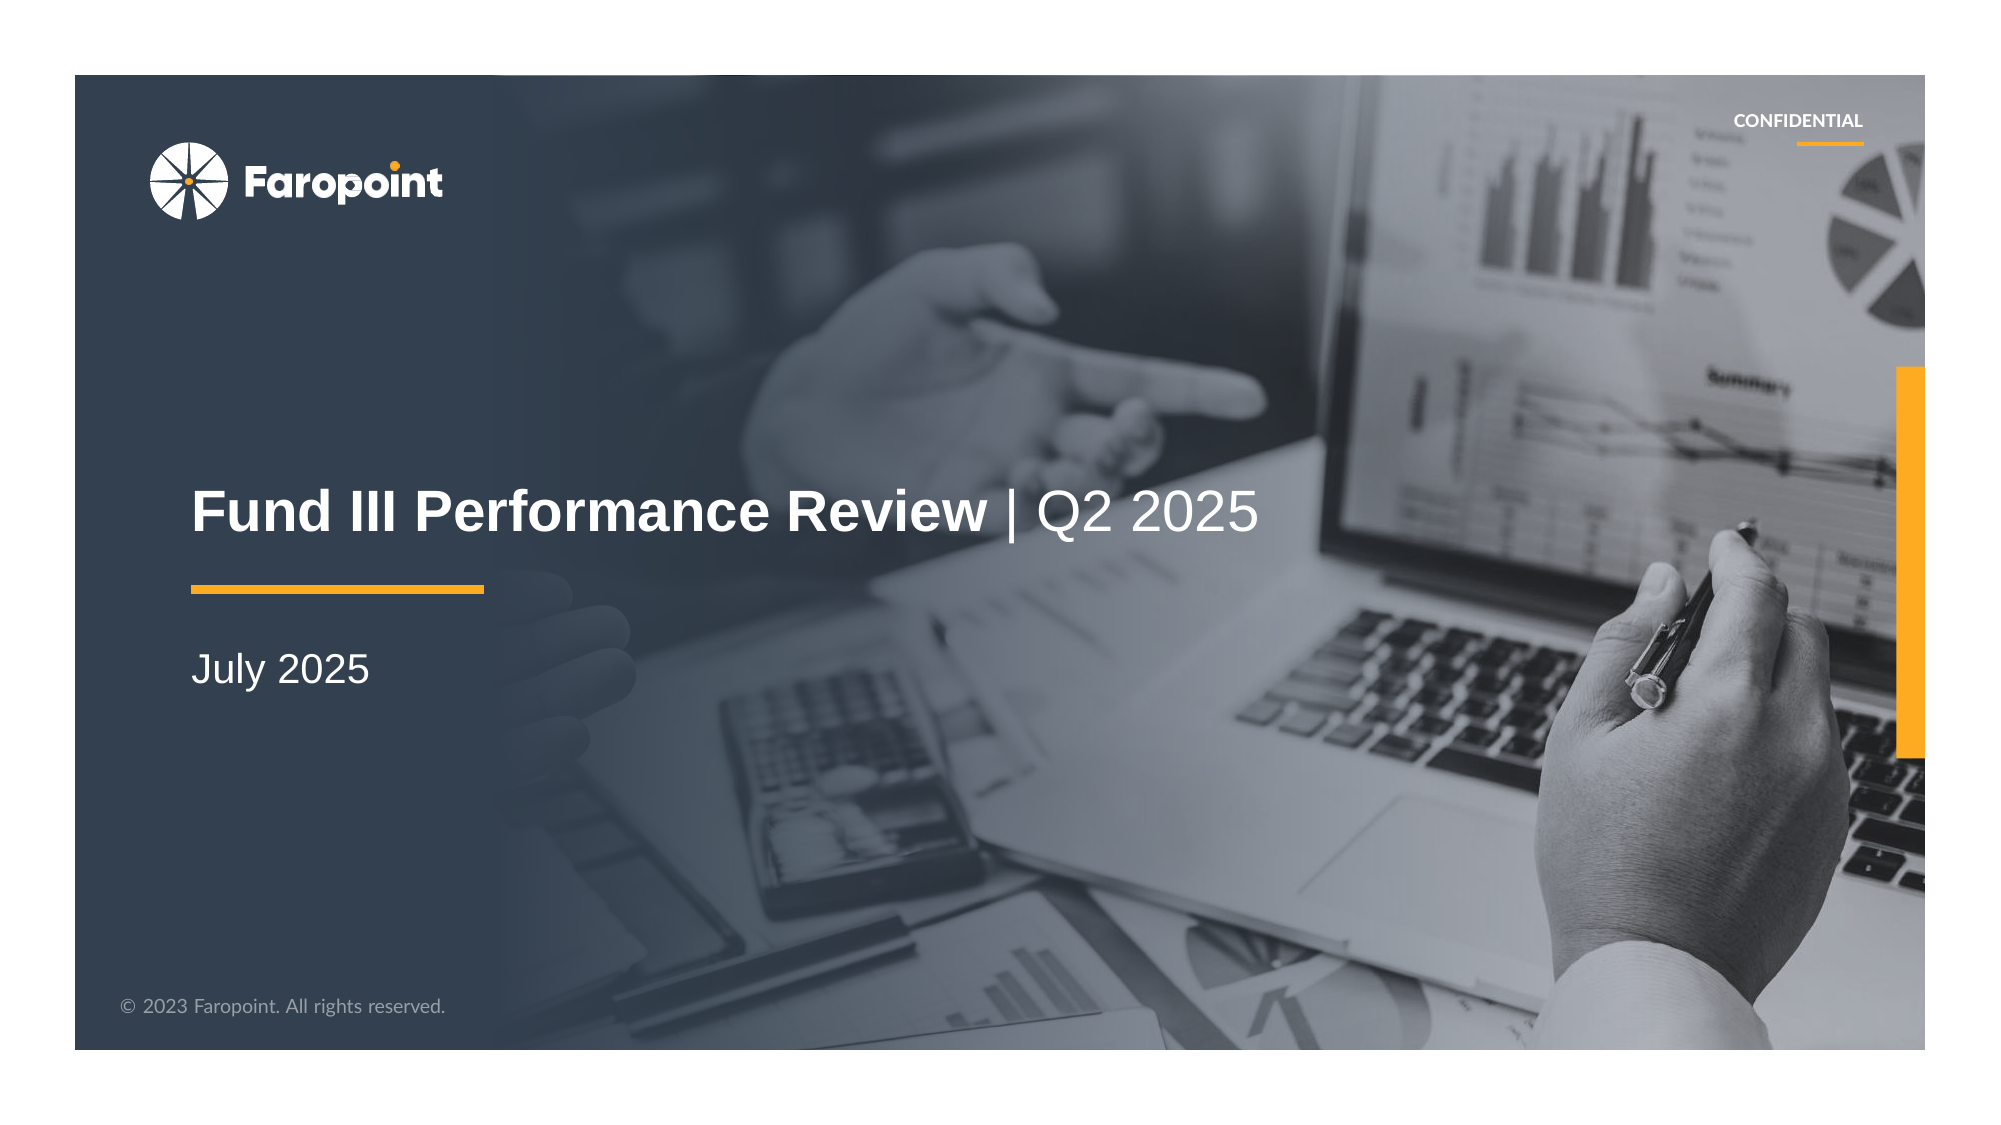

Fund III Performance Review | Q2 2025
July 2025